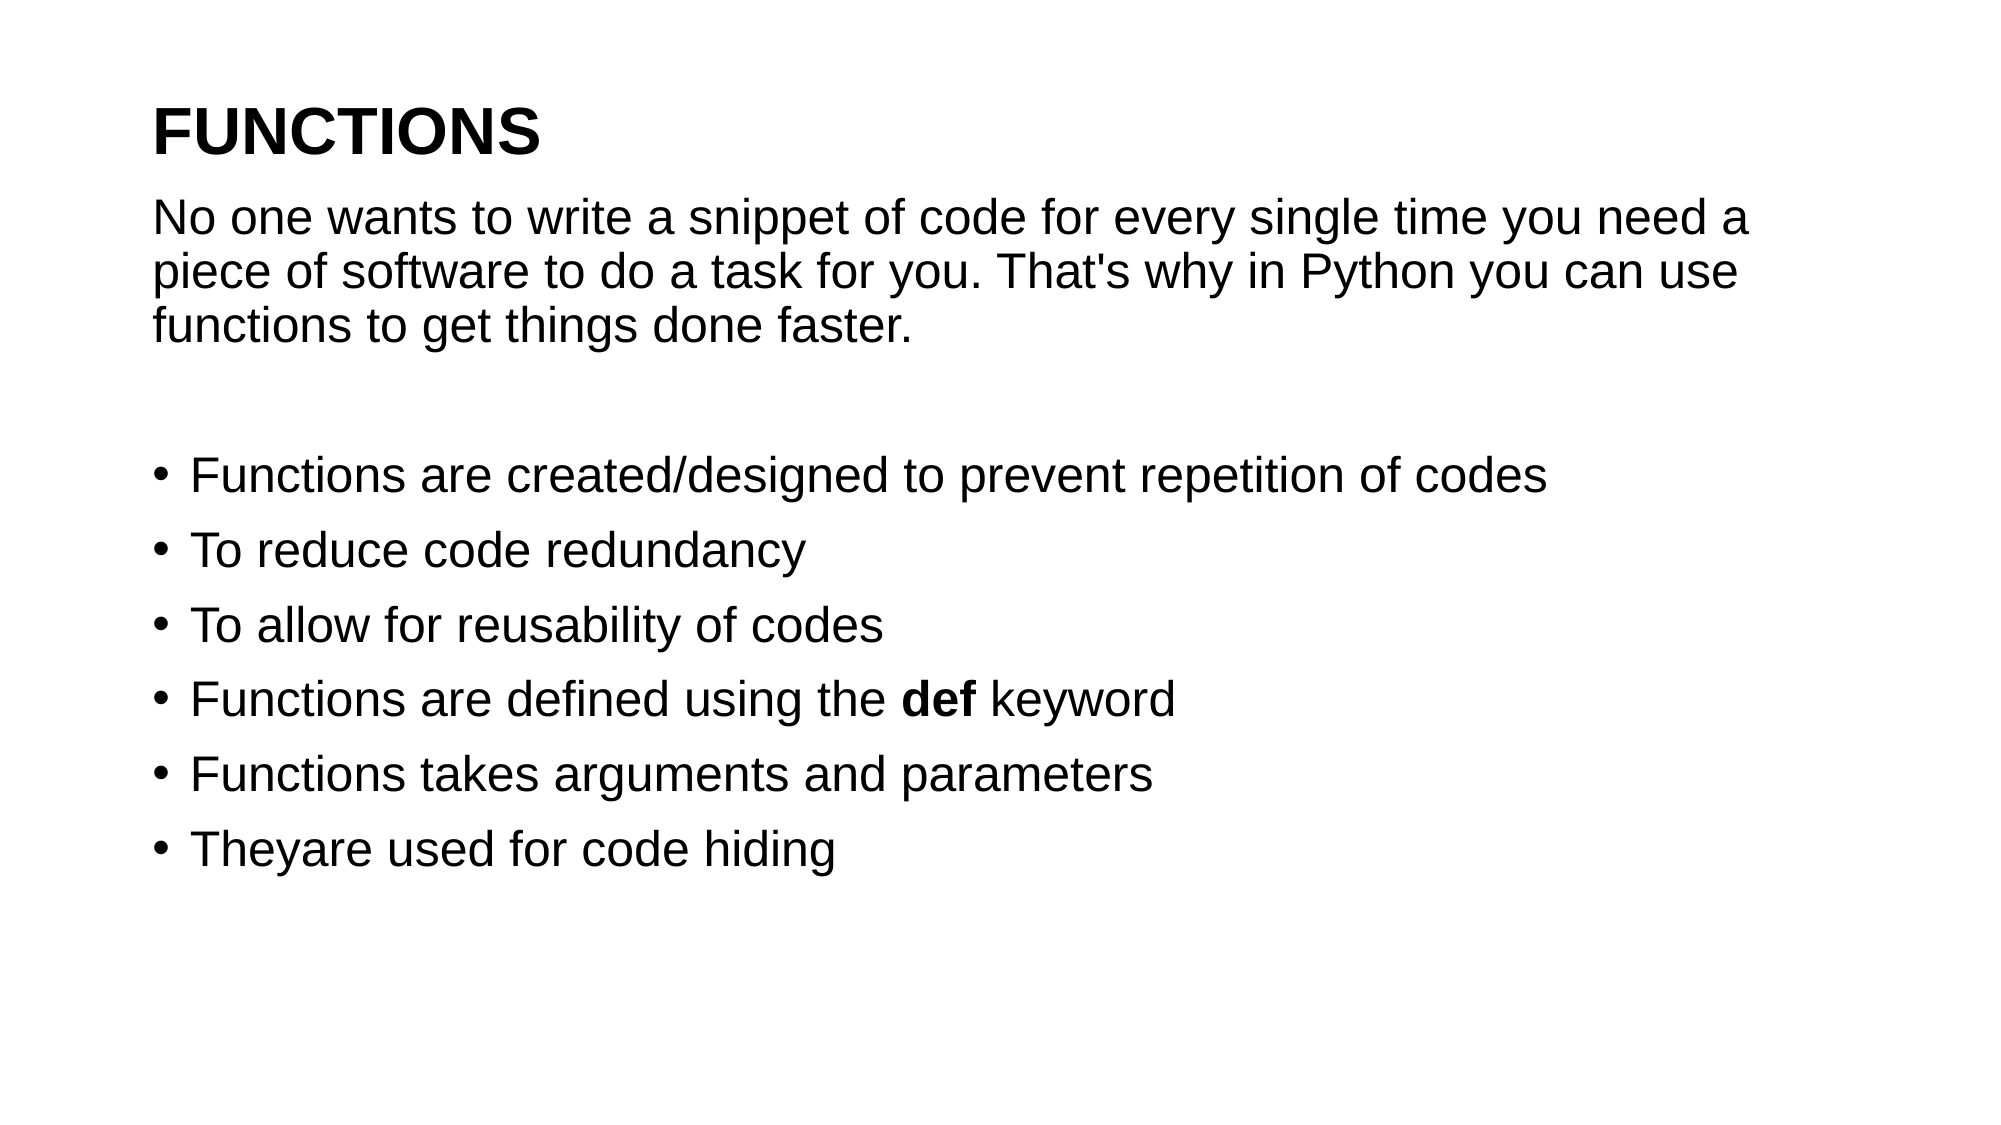

# FUNCTIONS
No one wants to write a snippet of code for every single time you need a piece of software to do a task for you. That's why in Python you can use functions to get things done faster.

Functions are created/designed to prevent repetition of codes
To reduce code redundancy
To allow for reusability of codes
Functions are defined using the def keyword
Functions takes arguments and parameters
Theyare used for code hiding